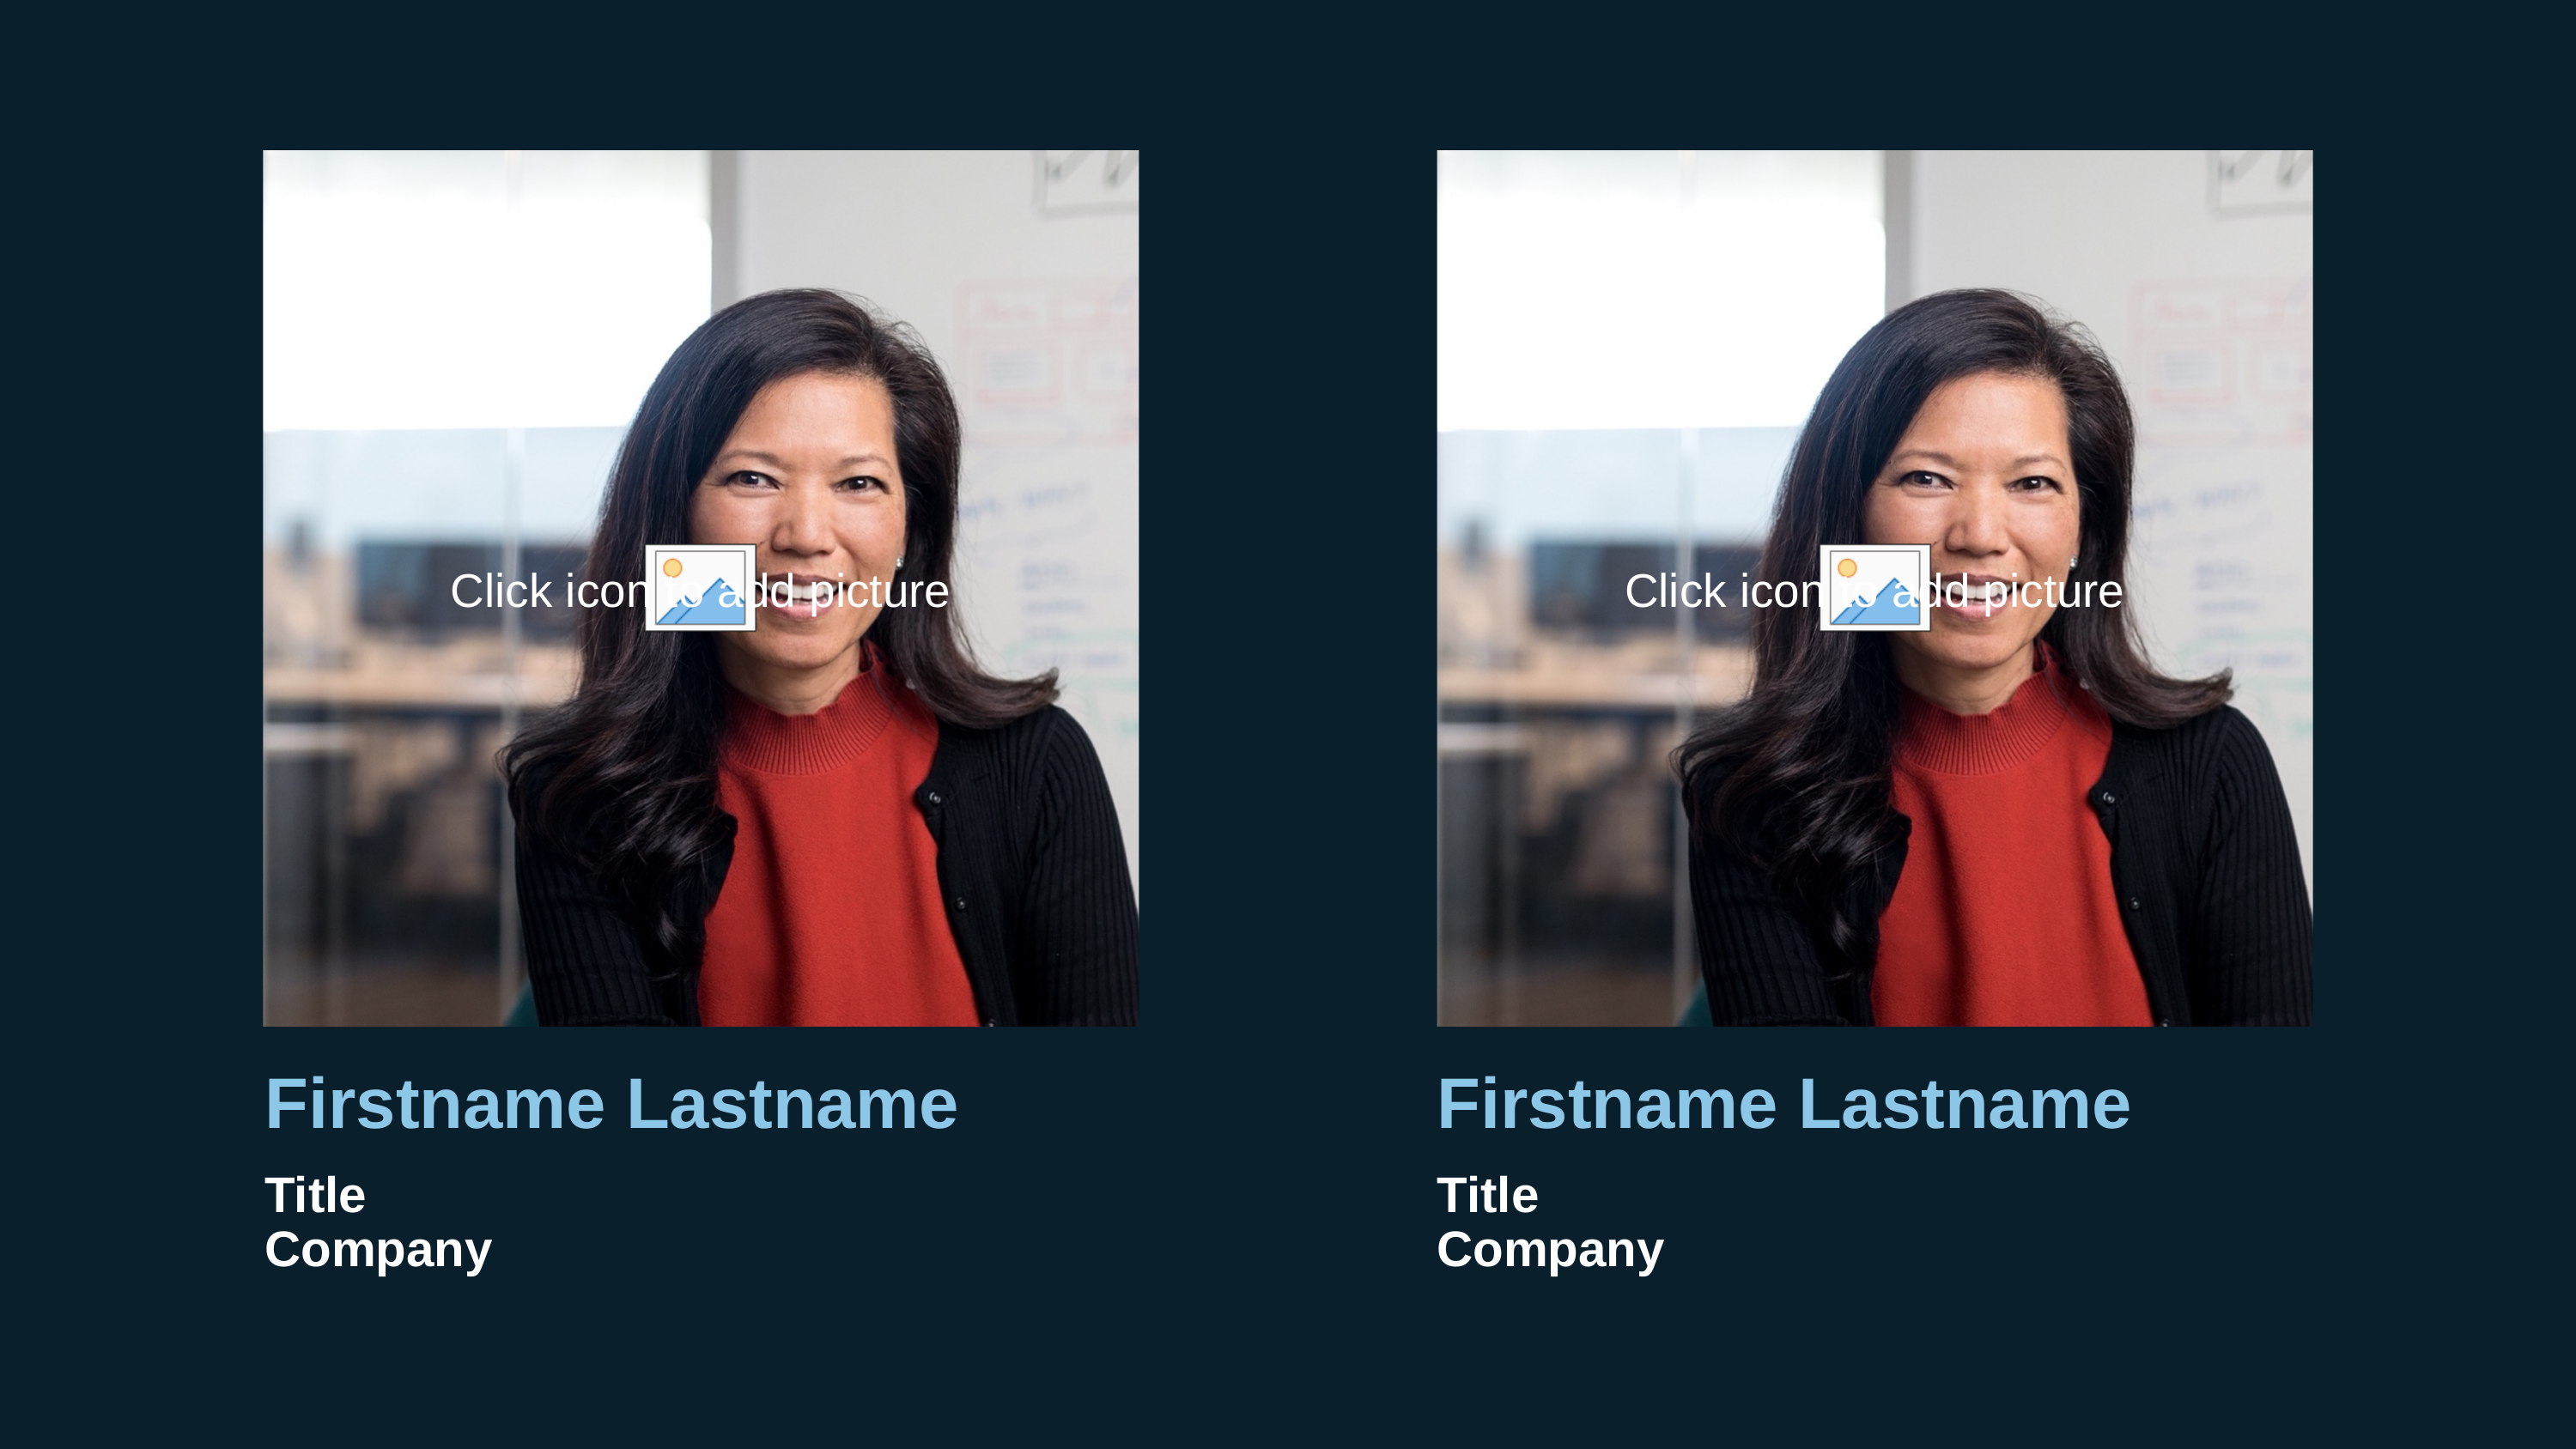

Firstname Lastname

Firstname Lastname
Title
Company
Title
Company